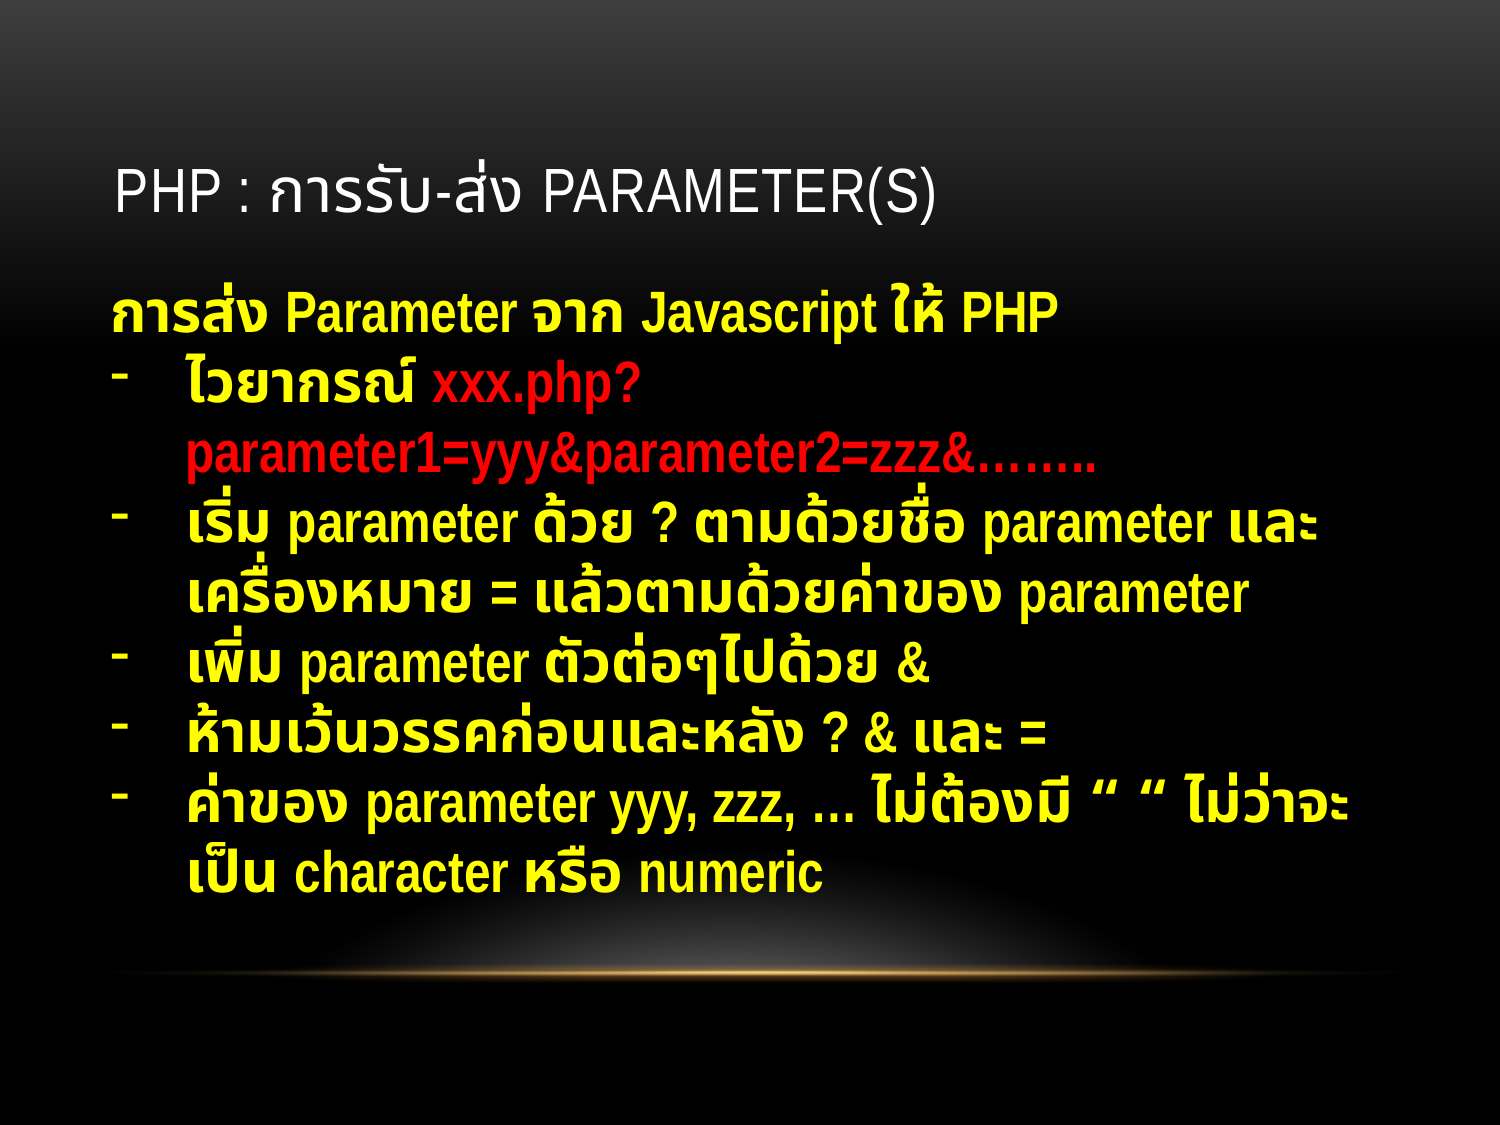

# php : การรับ-ส่ง parameter(s)
การส่ง Parameter จาก Javascript ให้ PHP
ไวยากรณ์ xxx.php?parameter1=yyy&parameter2=zzz&……..
เริ่ม parameter ด้วย ? ตามด้วยชื่อ parameter และเครื่องหมาย = แล้วตามด้วยค่าของ parameter
เพิ่ม parameter ตัวต่อๆไปด้วย &
ห้ามเว้นวรรคก่อนและหลัง ? & และ =
ค่าของ parameter yyy, zzz, … ไม่ต้องมี “ “ ไม่ว่าจะเป็น character หรือ numeric